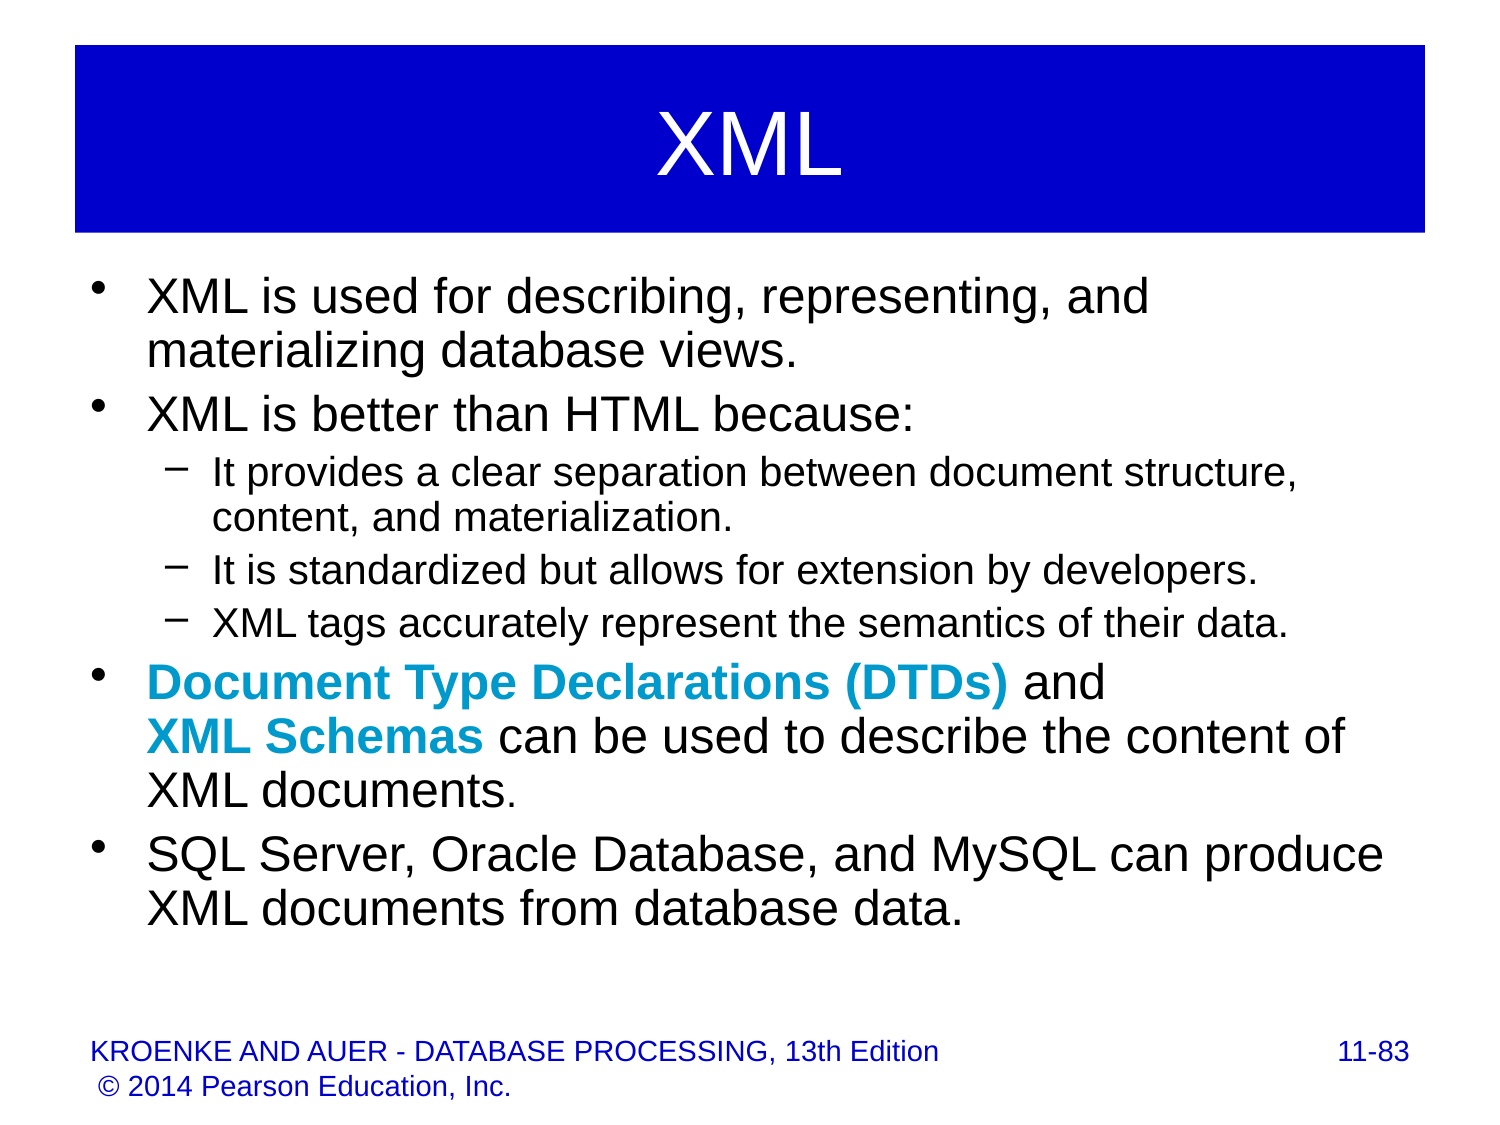

# XML
XML is used for describing, representing, and materializing database views.
XML is better than HTML because:
It provides a clear separation between document structure, content, and materialization.
It is standardized but allows for extension by developers.
XML tags accurately represent the semantics of their data.
Document Type Declarations (DTDs) and
XML Schemas can be used to describe the content of XML documents.
SQL Server, Oracle Database, and MySQL can produce XML documents from database data.

11-83

KROENKE AND AUER - DATABASE PROCESSING, 13th Edition  © 2014 Pearson Education, Inc.